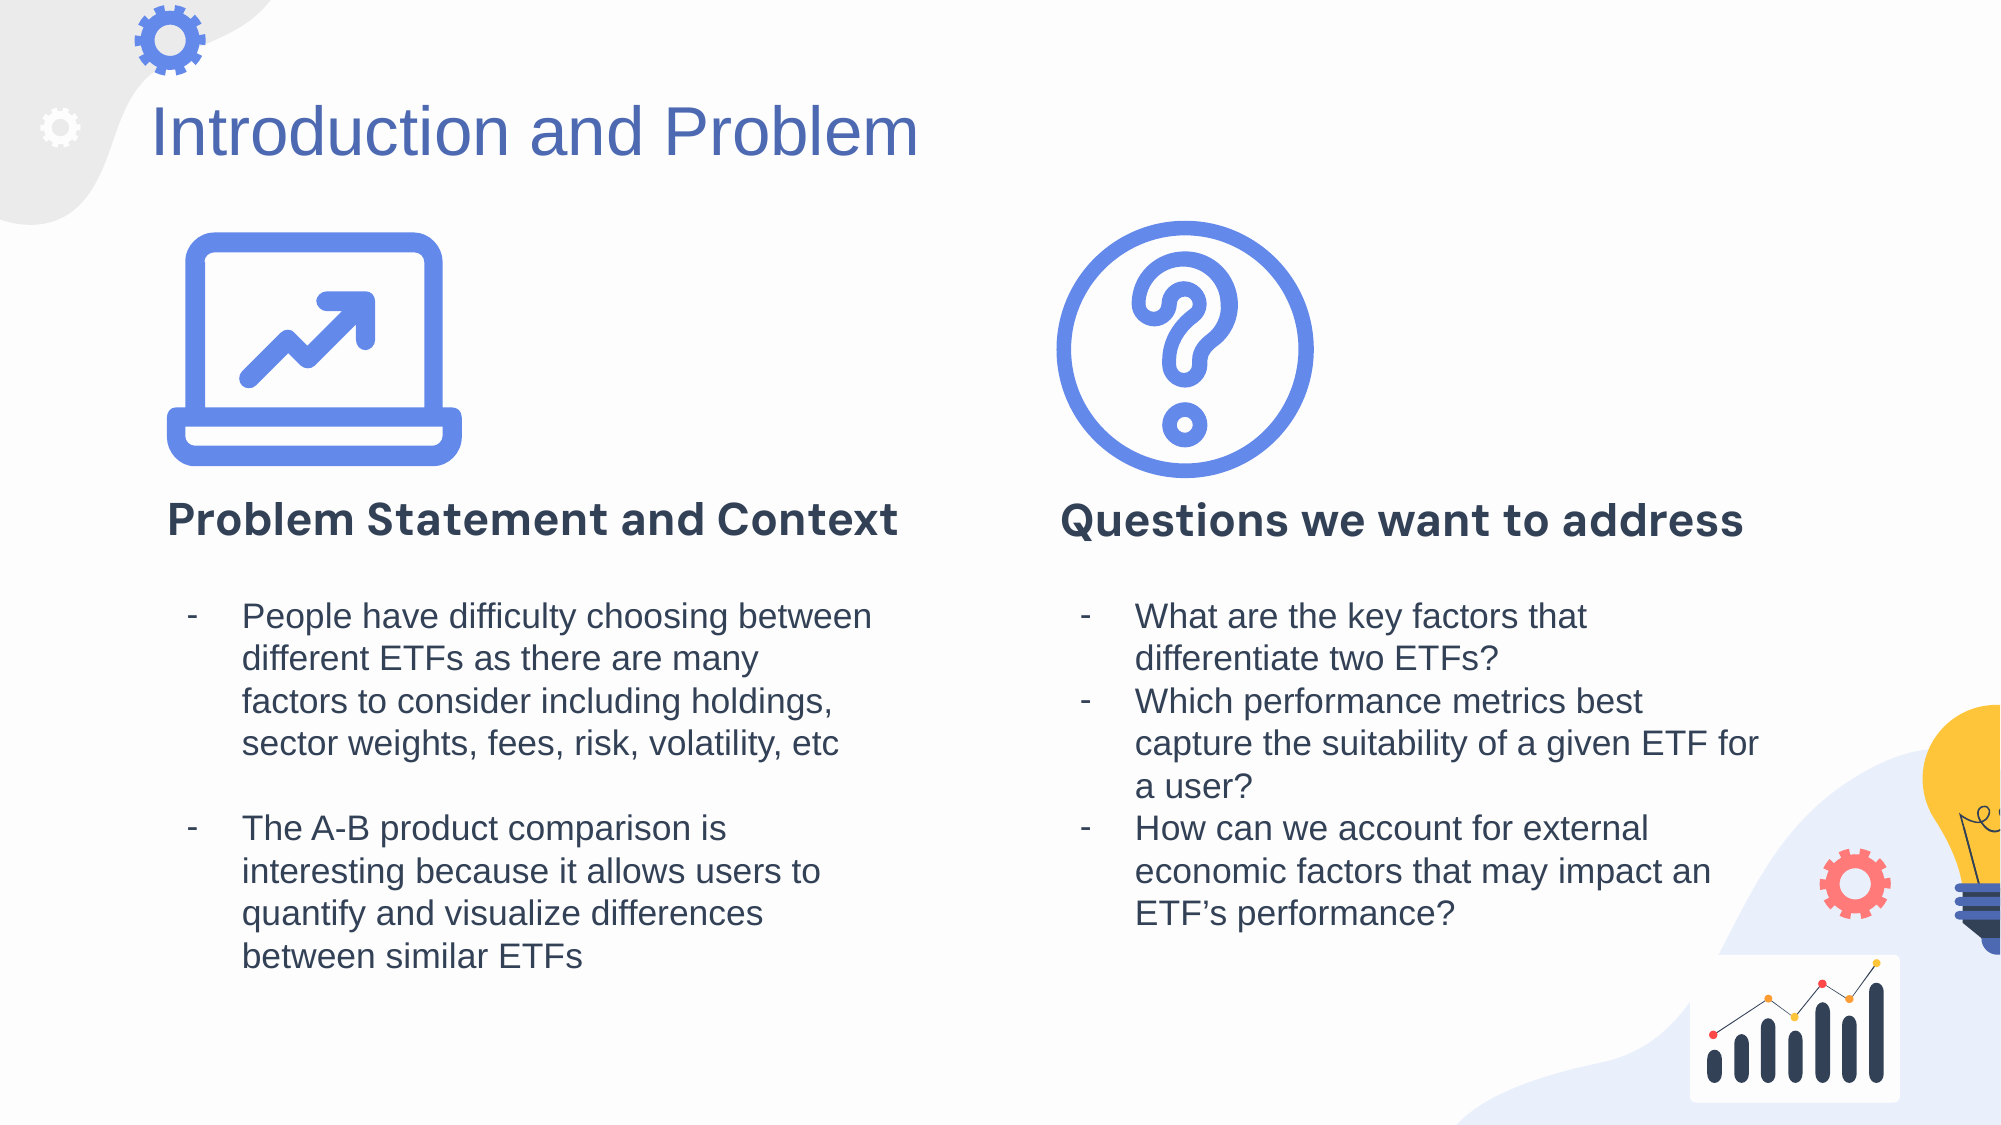

Introduction and Problem

Problem Statement and Context
Questions we want to address

People have difficulty choosing between different ETFs as there are many factors to consider including holdings, sector weights, fees, risk, volatility, etc

The A-B product comparison is interesting because it allows users to quantify and visualize differences between similar ETFs

What are the key factors that differentiate two ETFs?
Which performance metrics best capture the suitability of a given ETF for a user?
How can we account for external economic factors that may impact an ETF’s performance?